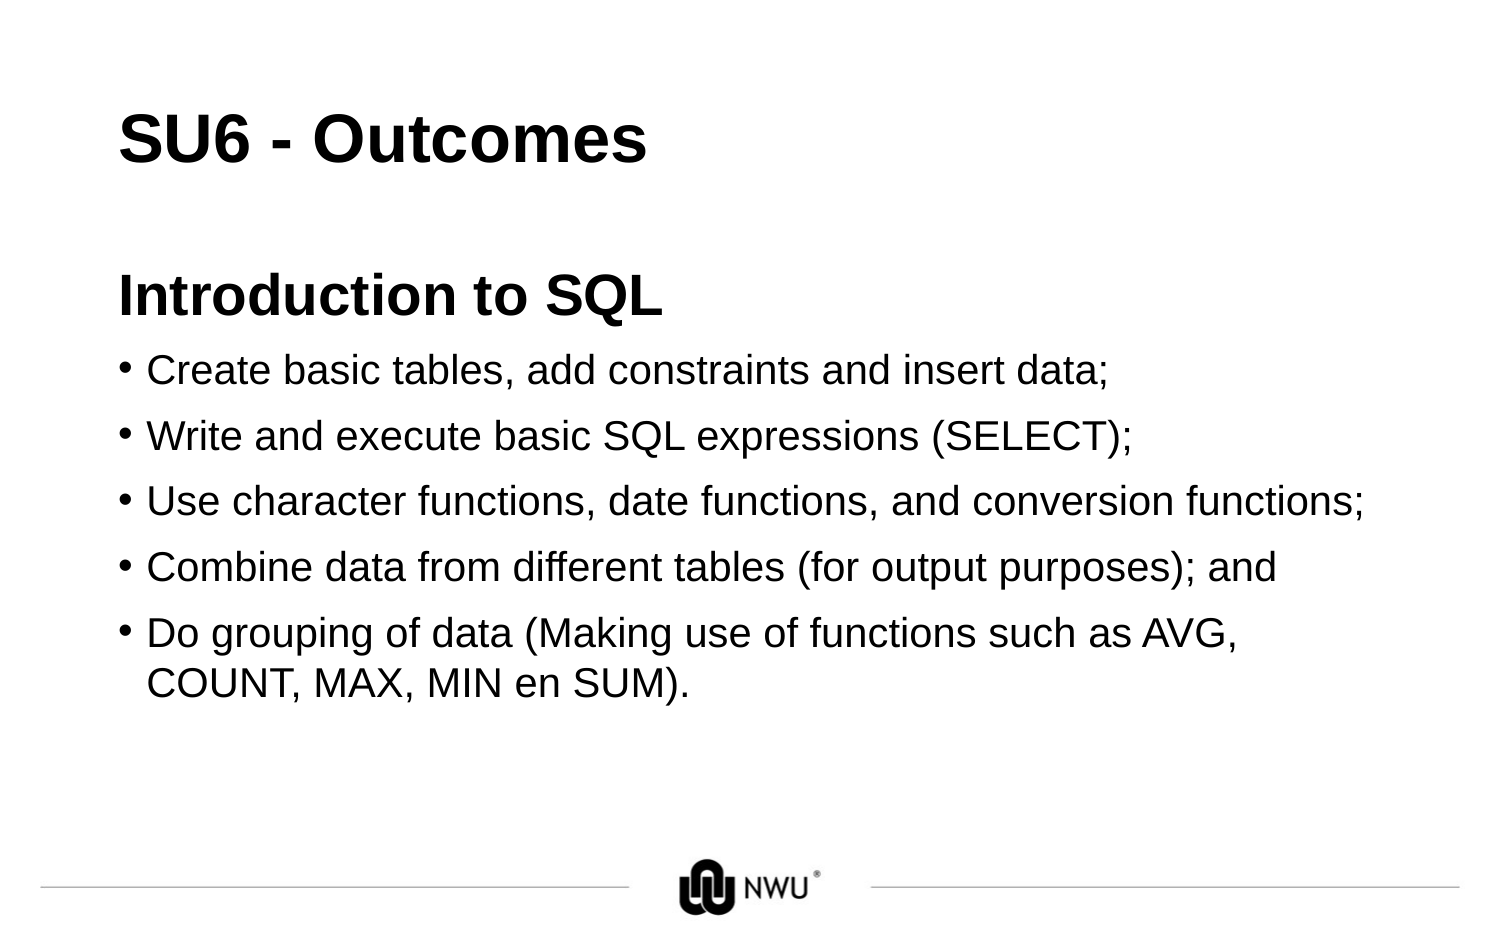

# SU6 - Outcomes
Introduction to SQL
Create basic tables, add constraints and insert data;
Write and execute basic SQL expressions (SELECT);
Use character functions, date functions, and conversion functions;
Combine data from different tables (for output purposes); and
Do grouping of data (Making use of functions such as AVG, COUNT, MAX, MIN en SUM).